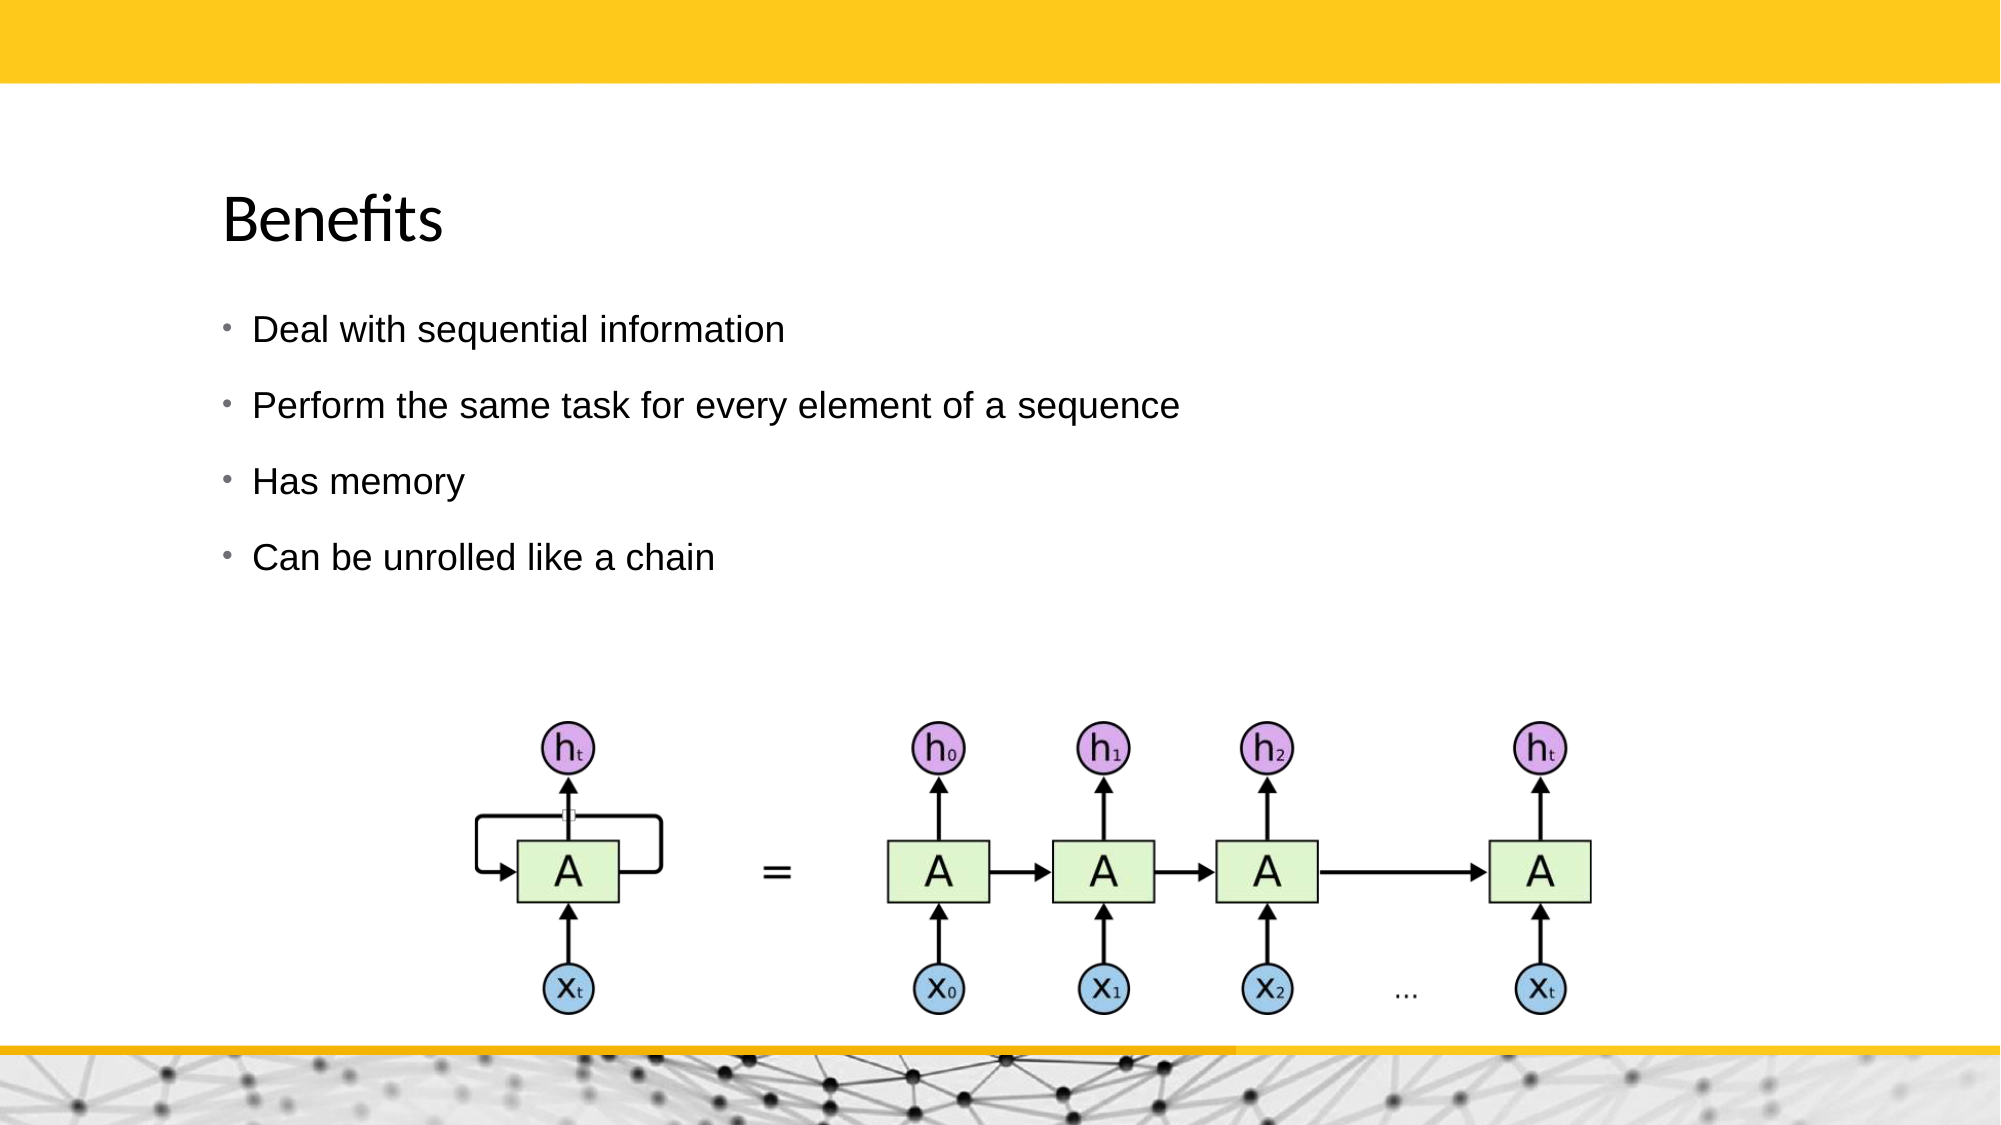

# Benefits
Deal with sequential information
Perform the same task for every element of a sequence
Has memory
Can be unrolled like a chain